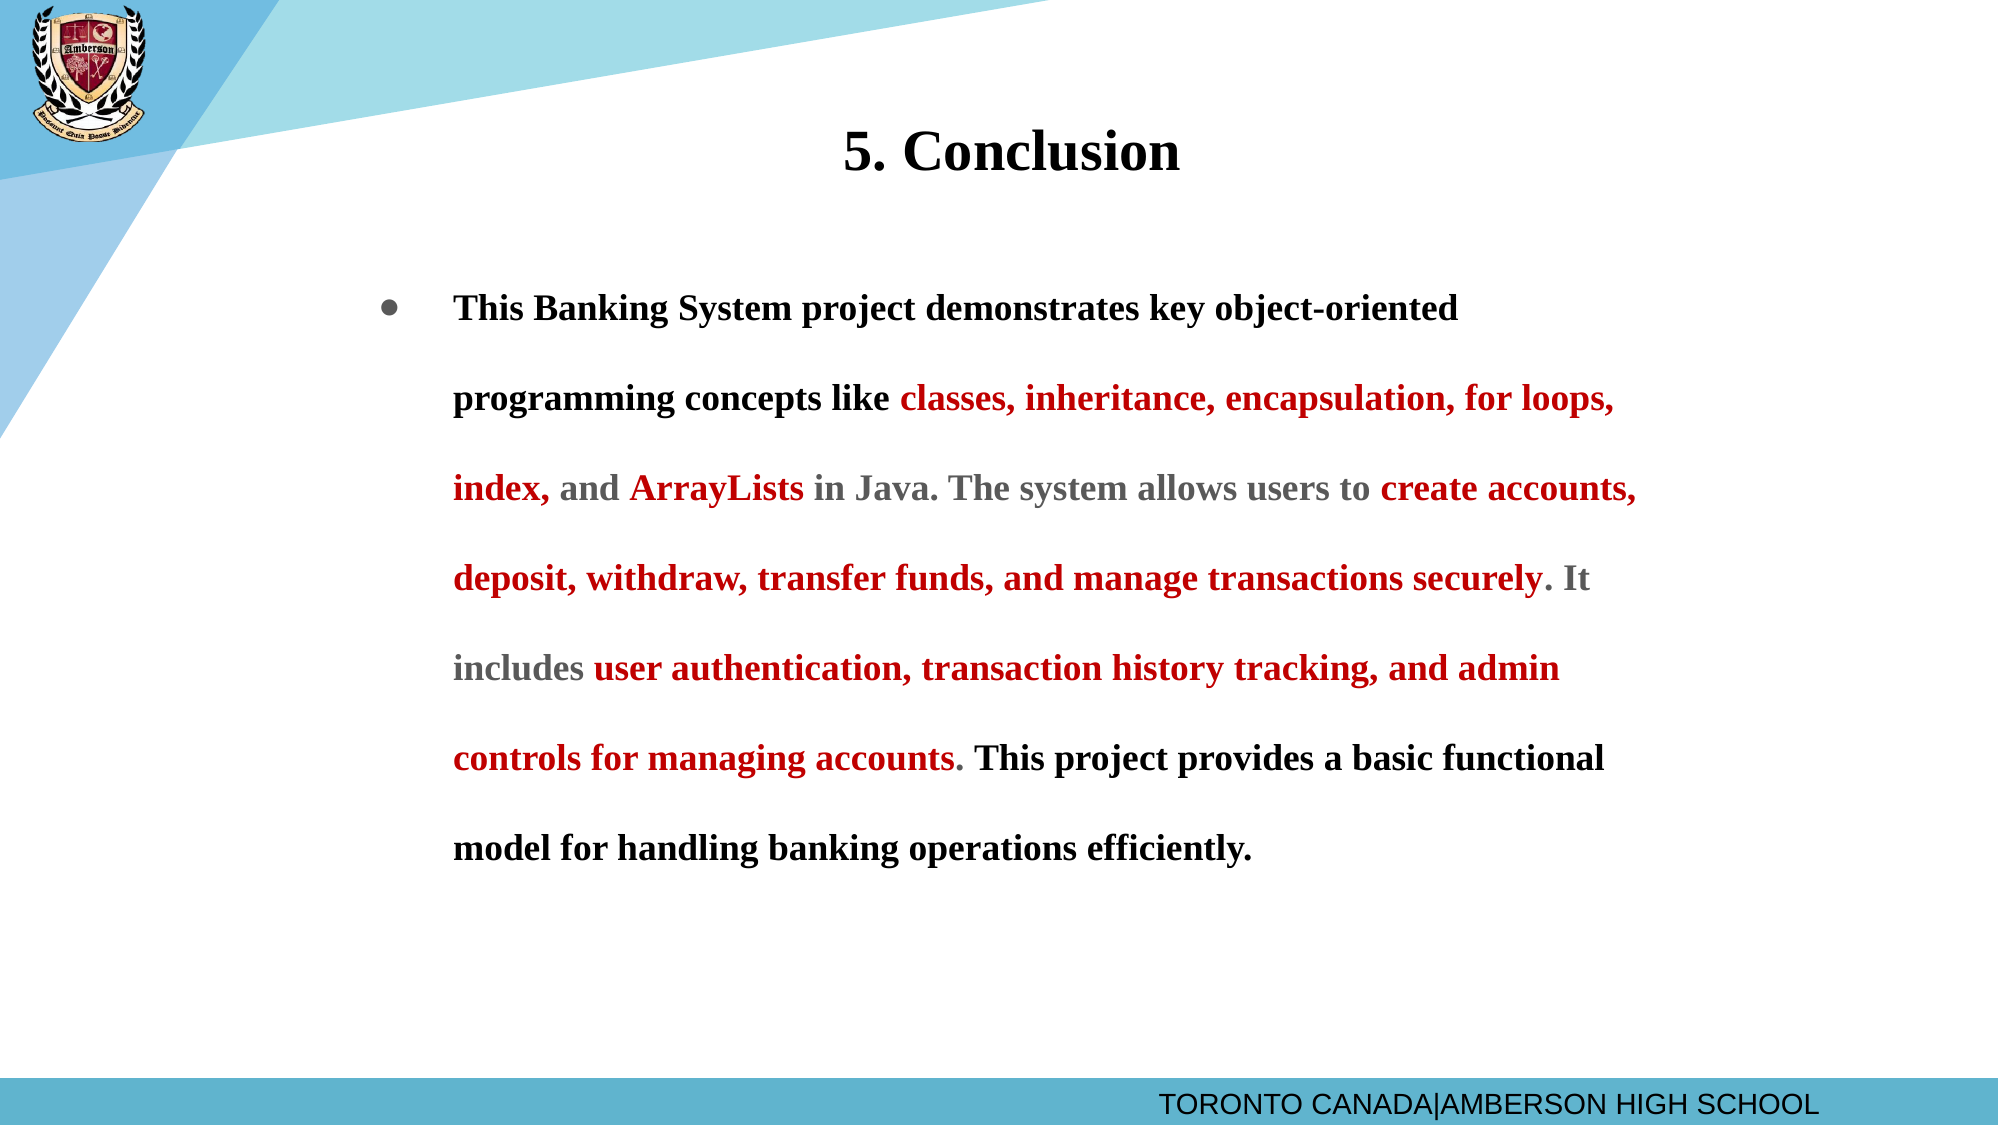

# 5. Conclusion
This Banking System project demonstrates key object-oriented programming concepts like classes, inheritance, encapsulation, for loops, index, and ArrayLists in Java. The system allows users to create accounts, deposit, withdraw, transfer funds, and manage transactions securely. It includes user authentication, transaction history tracking, and admin controls for managing accounts. This project provides a basic functional model for handling banking operations efficiently.